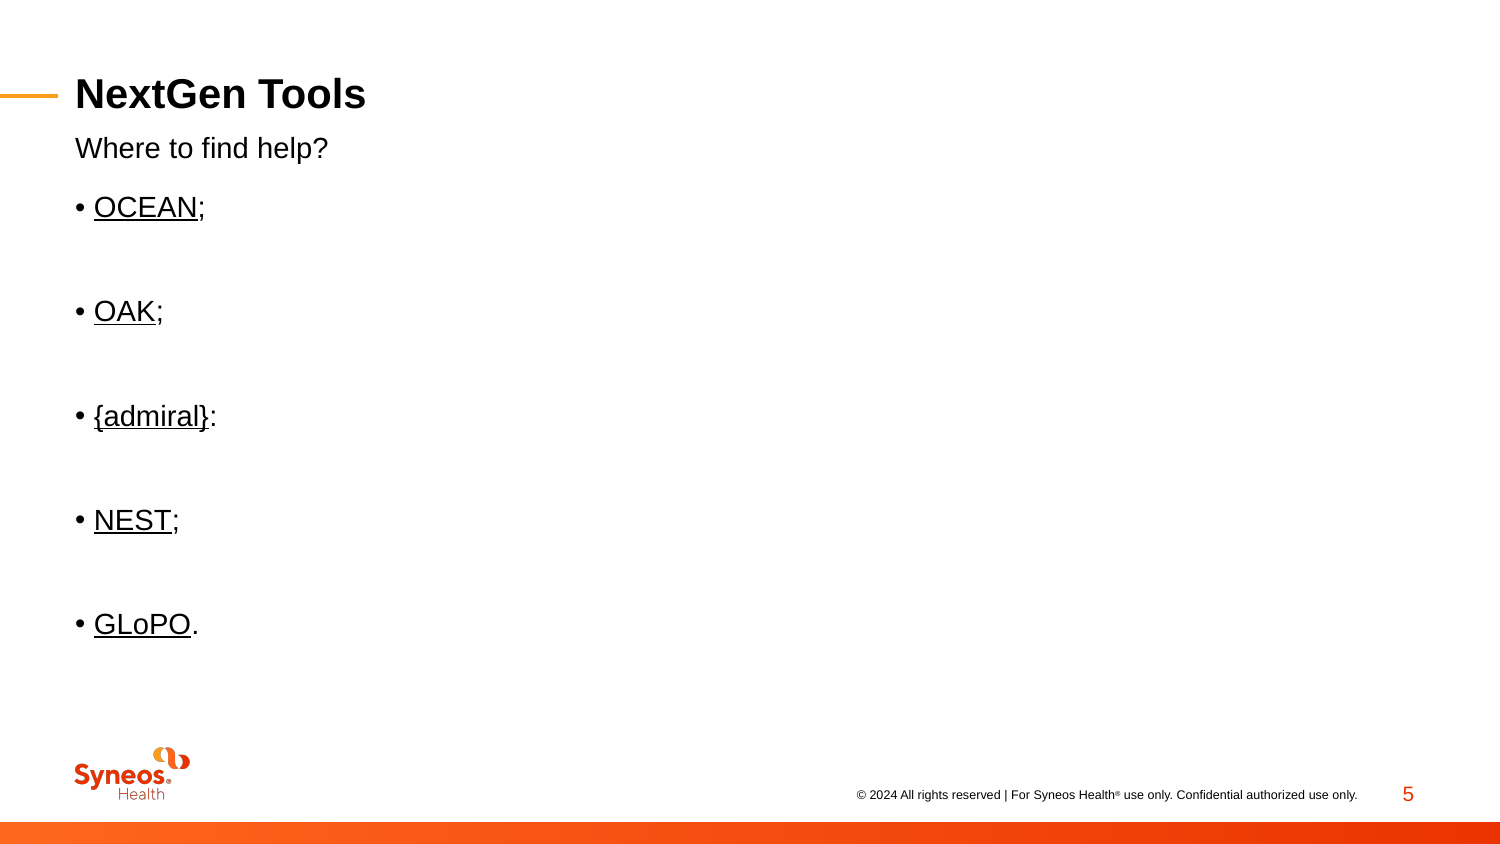

# NextGen Tools
Where to find help?
OCEAN;

OAK;

{admiral}:

NEST;

GLoPO.